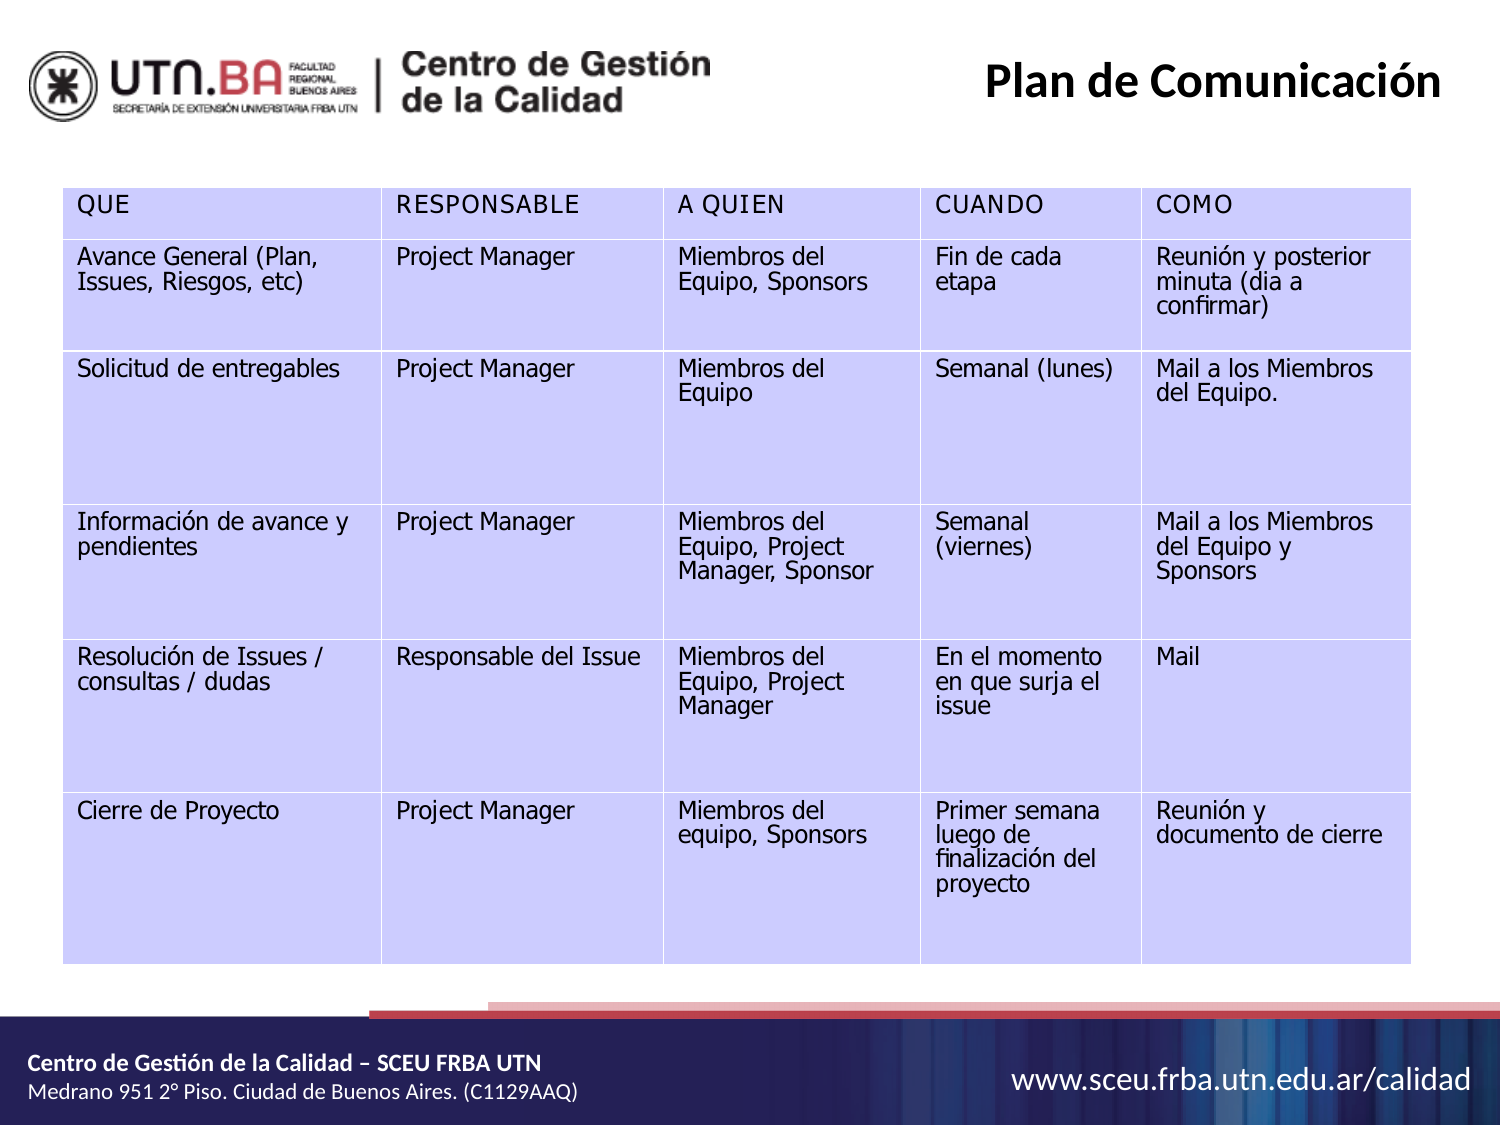

Plan de Comunicación
| QUE | RESPONSABLE | A QUIEN | CUANDO | COMO |
| --- | --- | --- | --- | --- |
| Avance General (Plan, Issues, Riesgos, etc) | Project Manager | Miembros del Equipo, Sponsors | Fin de cada etapa | Reunión y posterior minuta (dia a confirmar) |
| Solicitud de entregables | Project Manager | Miembros del Equipo | Semanal (lunes) | Mail a los Miembros del Equipo. |
| Información de avance y pendientes | Project Manager | Miembros del Equipo, Project Manager, Sponsor | Semanal (viernes) | Mail a los Miembros del Equipo y Sponsors |
| Resolución de Issues / consultas / dudas | Responsable del Issue | Miembros del Equipo, Project Manager | En el momento en que surja el issue | Mail |
| Cierre de Proyecto | Project Manager | Miembros del equipo, Sponsors | Primer semana luego de finalización del proyecto | Reunión y documento de cierre |
Objetivos y Alcance
Estrategia del Proyecto
 Cronograma (Project Plan)
 OBS – Organigrama
Plan de Comunicaciones del Proyecto
Situación Actual